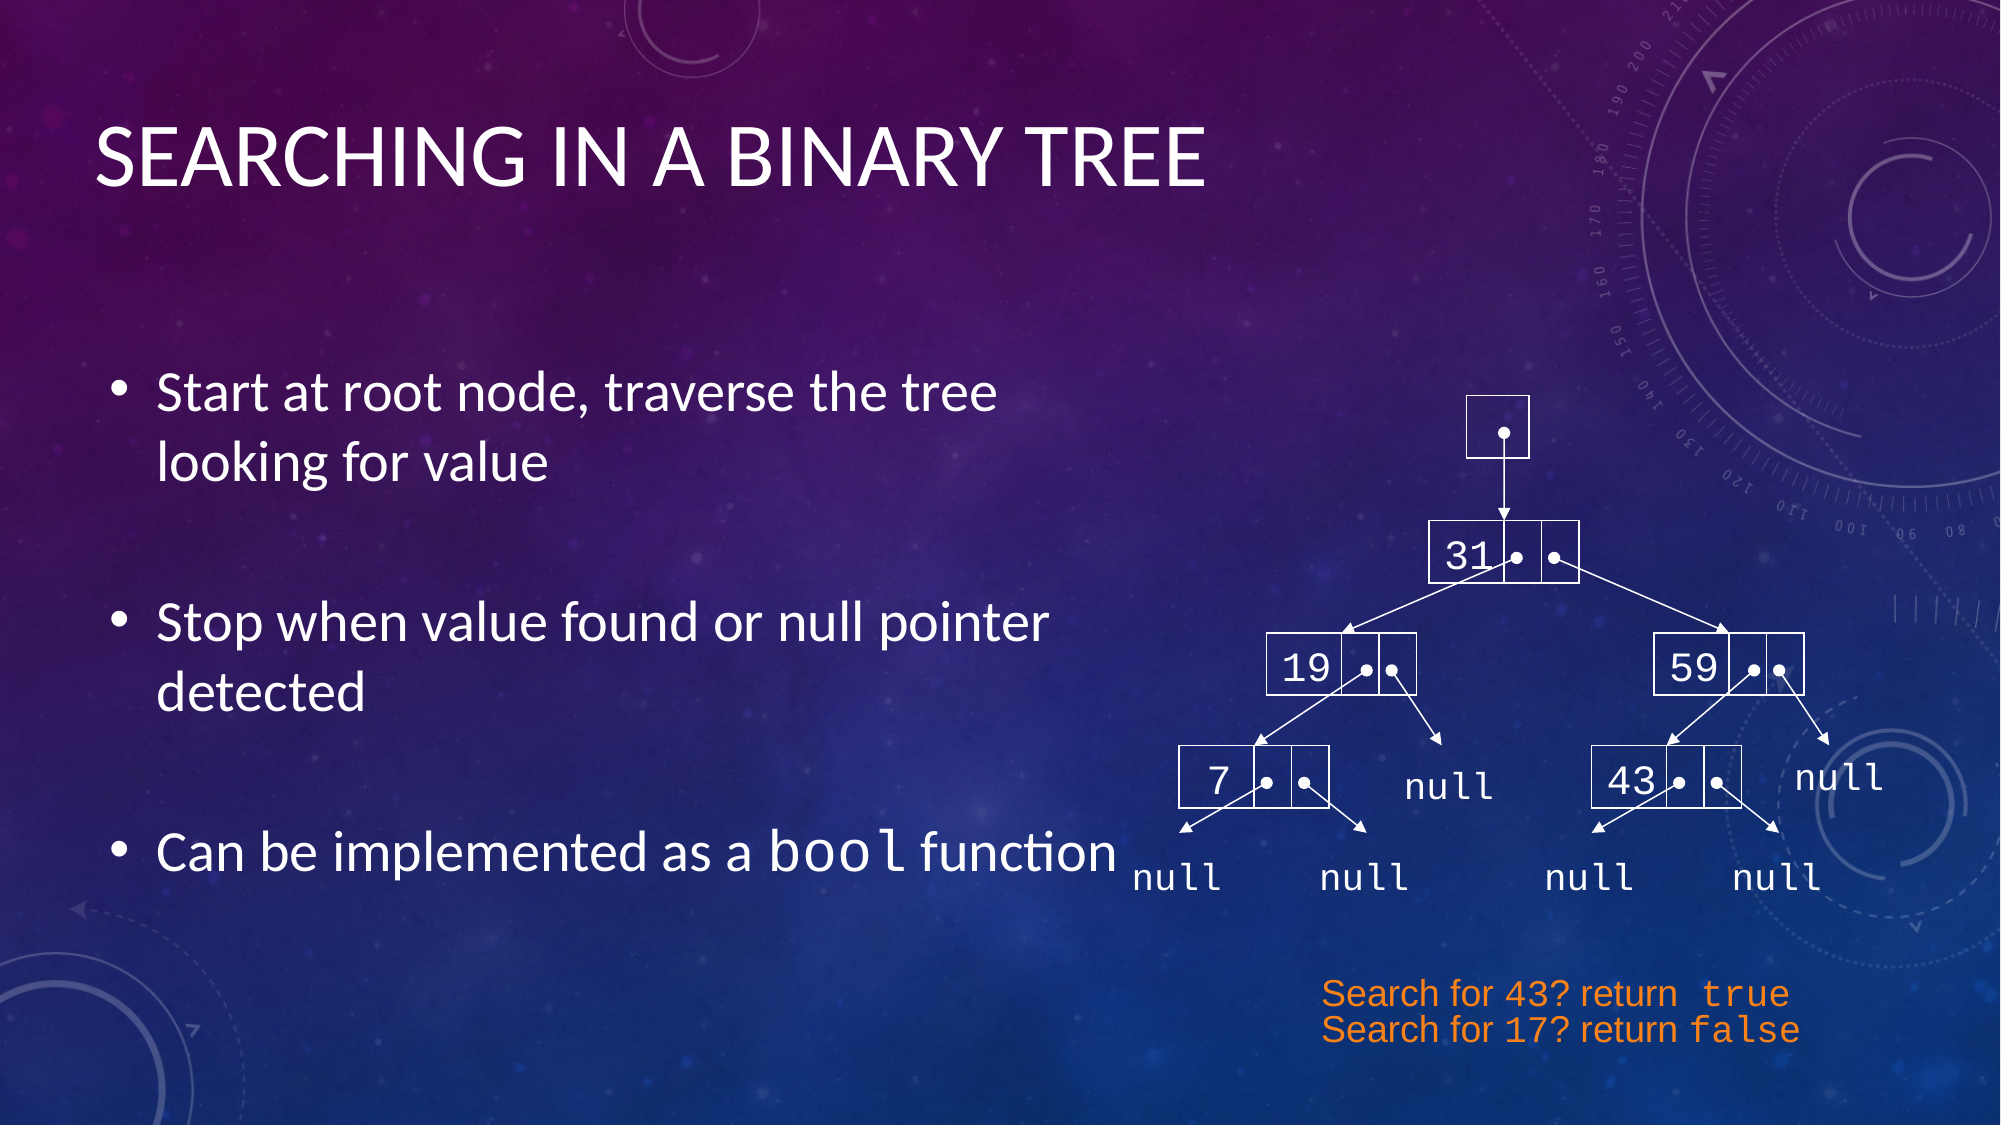

# Searching in a Binary Tree
Start at root node, traverse the tree looking for value
Stop when value found or null pointer detected
Can be implemented as a bool function

31

19

59

7

43

null
null

null
null
null
null
Search for 43? return true
Search for 17? return false